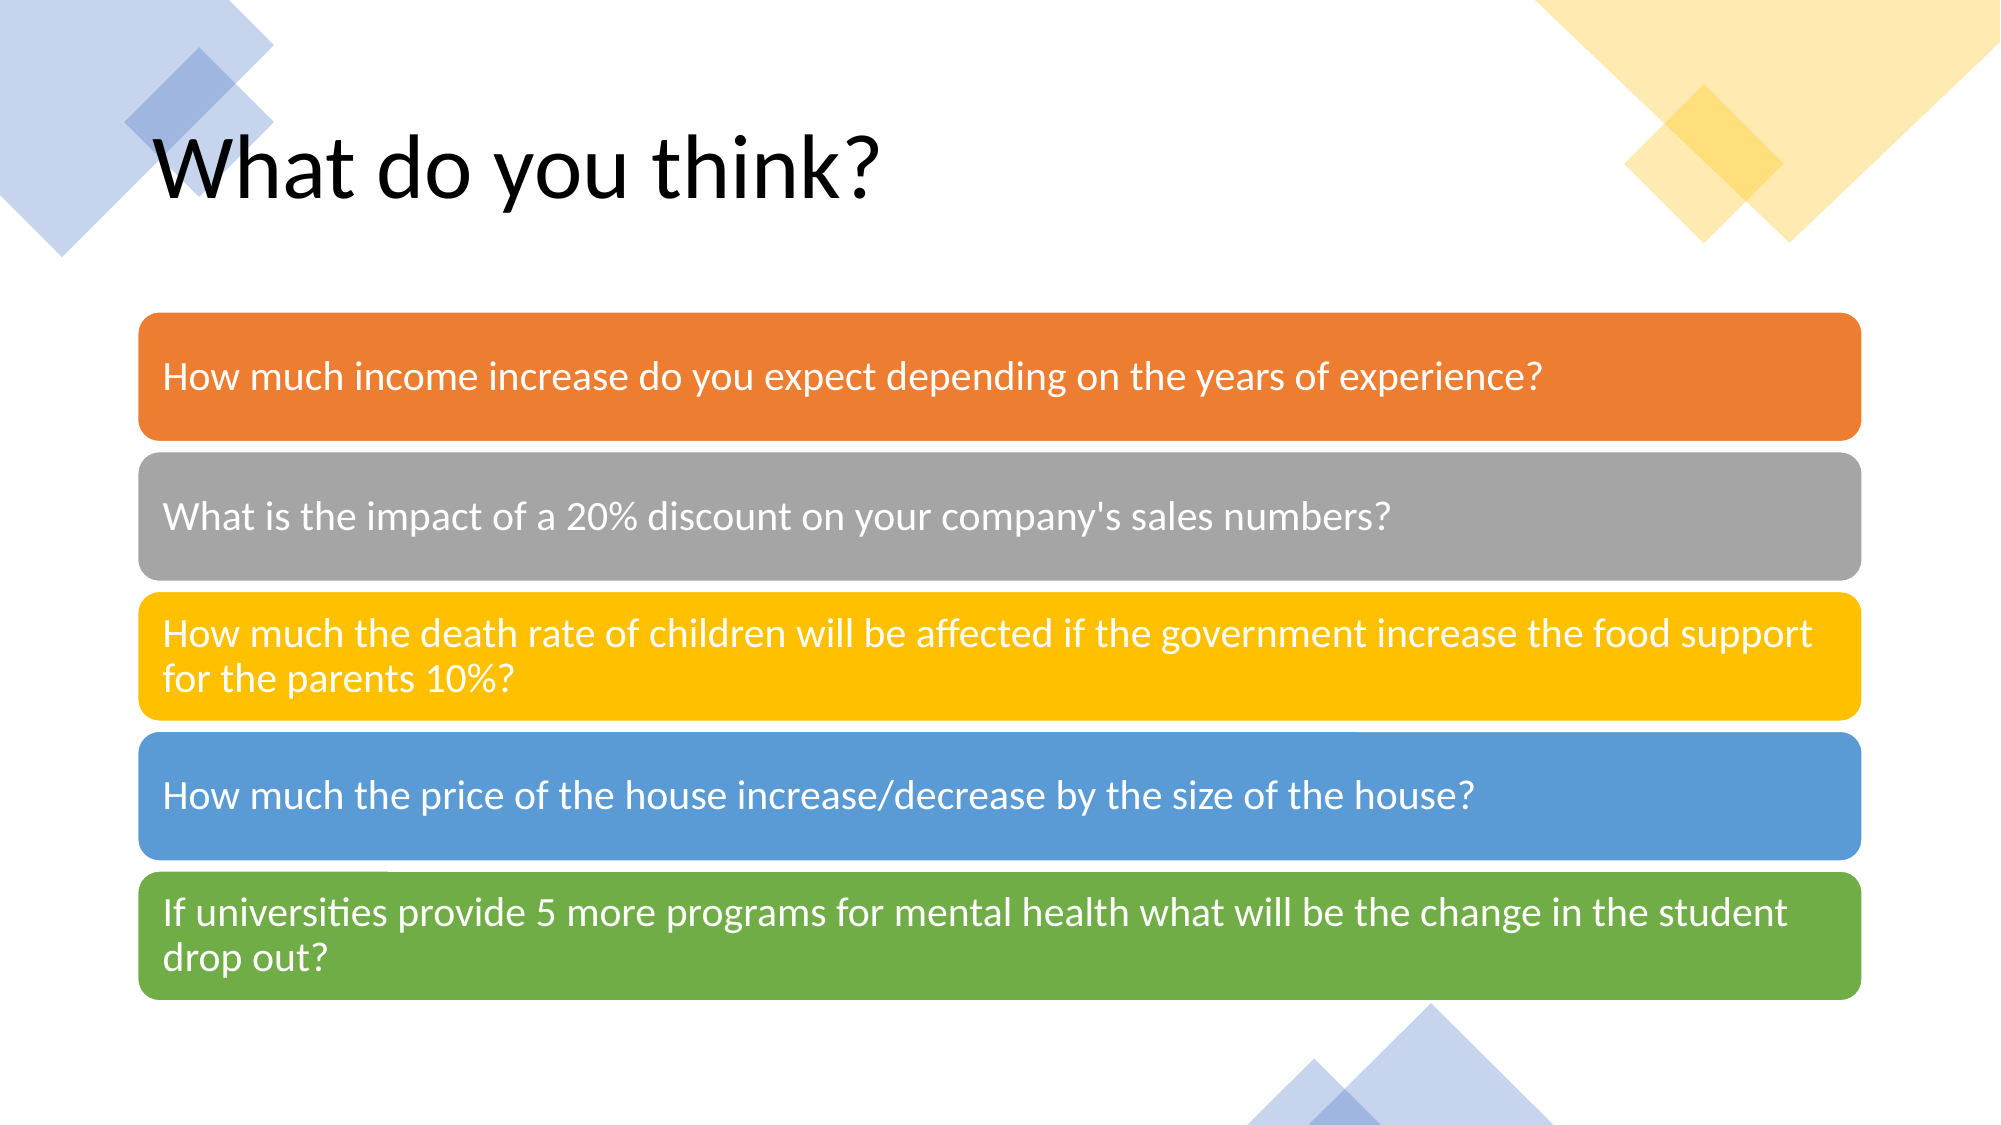

# What do you think?

How much income increase do you expect depending on the years of experience?
What is the impact of a 20% discount on your company's sales numbers?
How much the death rate of children will be affected if the government increase the food support for the parents 10%?
How much the price of the house increase/decrease by the size of the house?
If universities provide 5 more programs for mental health what will be the change in the student drop out?